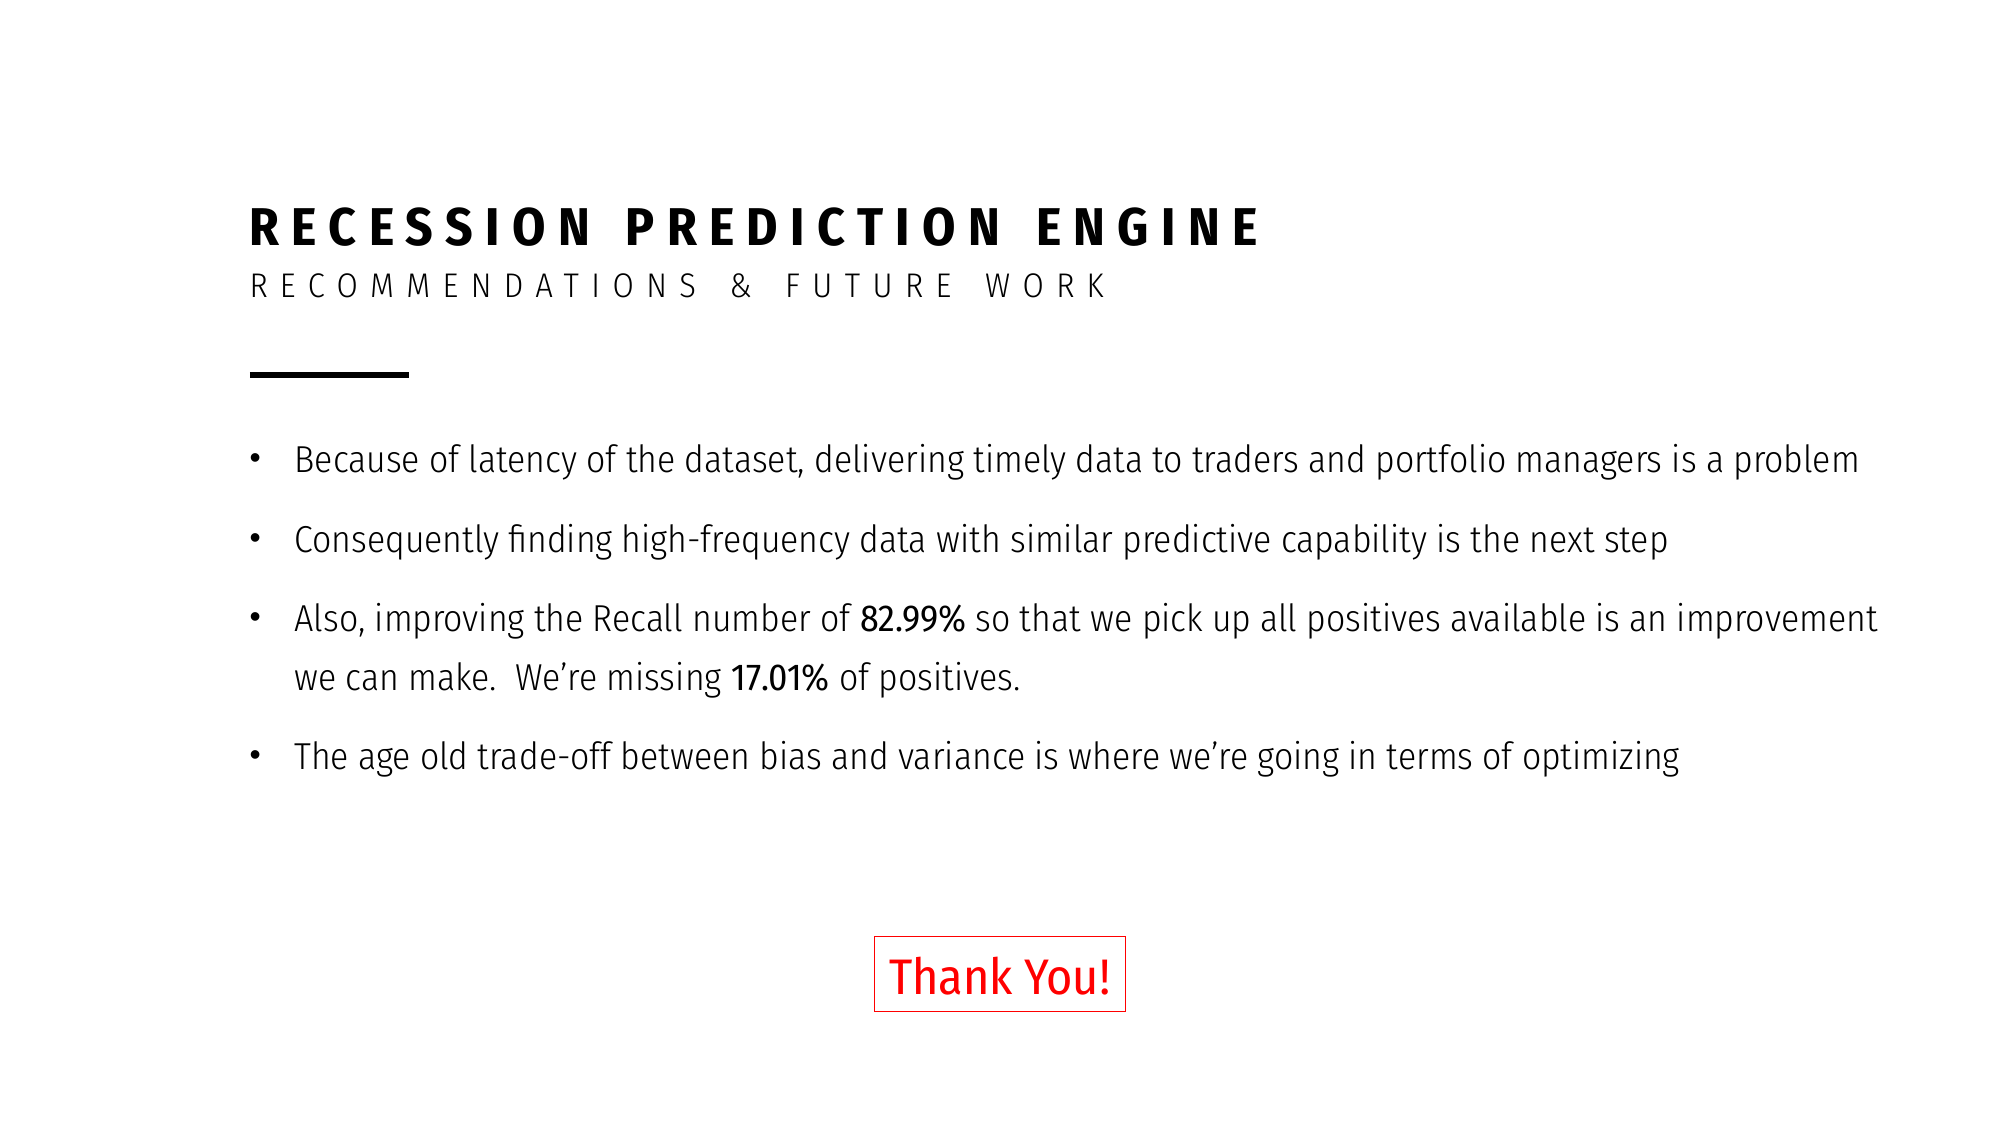

# Recession prediction engine Recommendations & future work
Because of latency of the dataset, delivering timely data to traders and portfolio managers is a problem
Consequently finding high-frequency data with similar predictive capability is the next step
Also, improving the Recall number of 82.99% so that we pick up all positives available is an improvement we can make.  We’re missing 17.01% of positives.
The age old trade-off between bias and variance is where we’re going in terms of optimizing

Thank You!